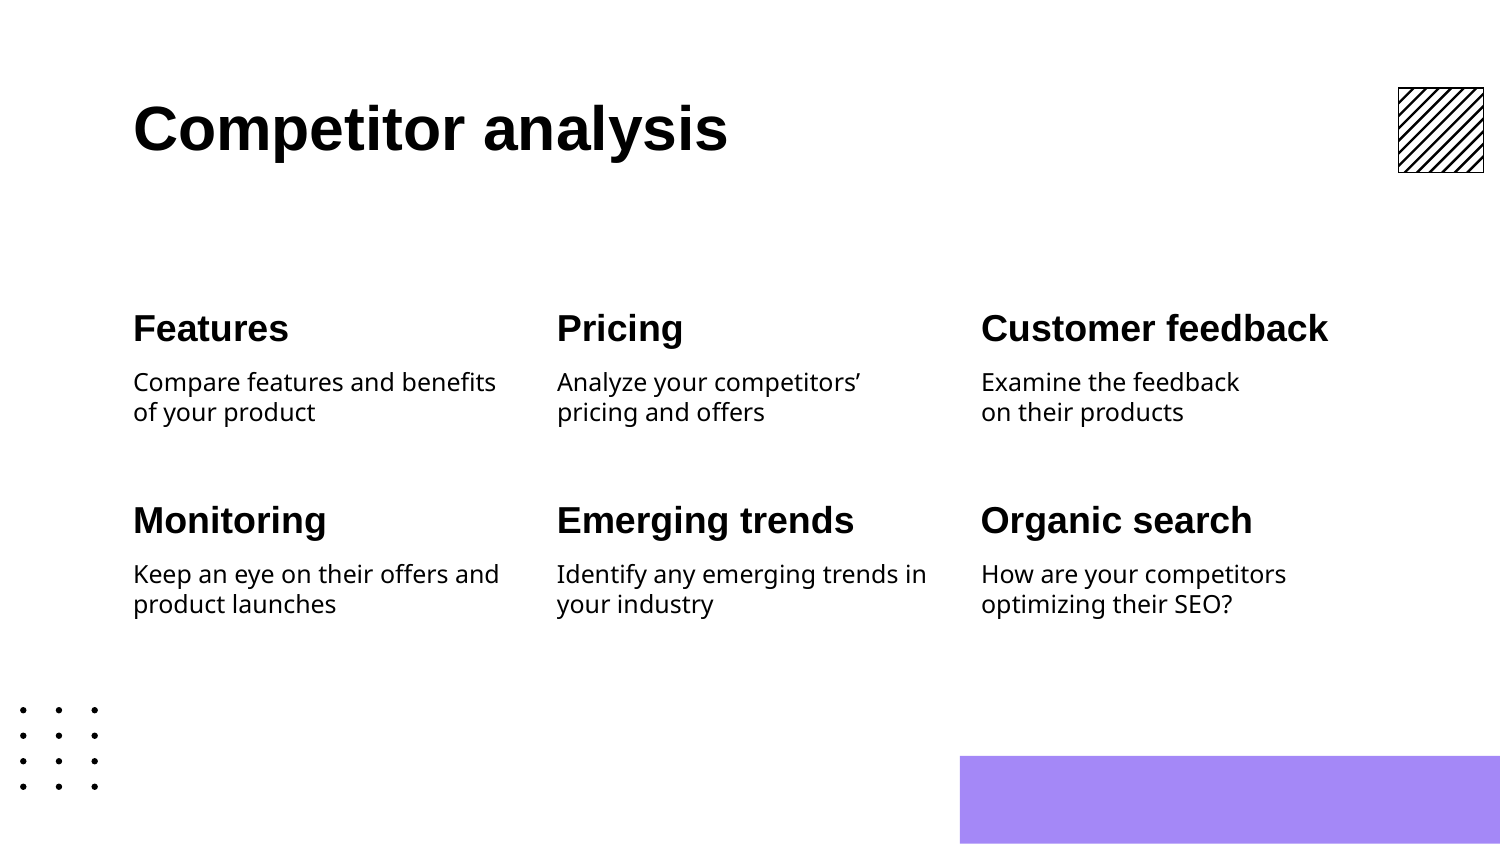

# Competitor analysis
Features
Pricing
Customer feedback
Compare features and benefits of your product
Analyze your competitors’ pricing and offers
Examine the feedback
on their products
Monitoring
Emerging trends
Organic search
Keep an eye on their offers and product launches
Identify any emerging trends in your industry
How are your competitors optimizing their SEO?